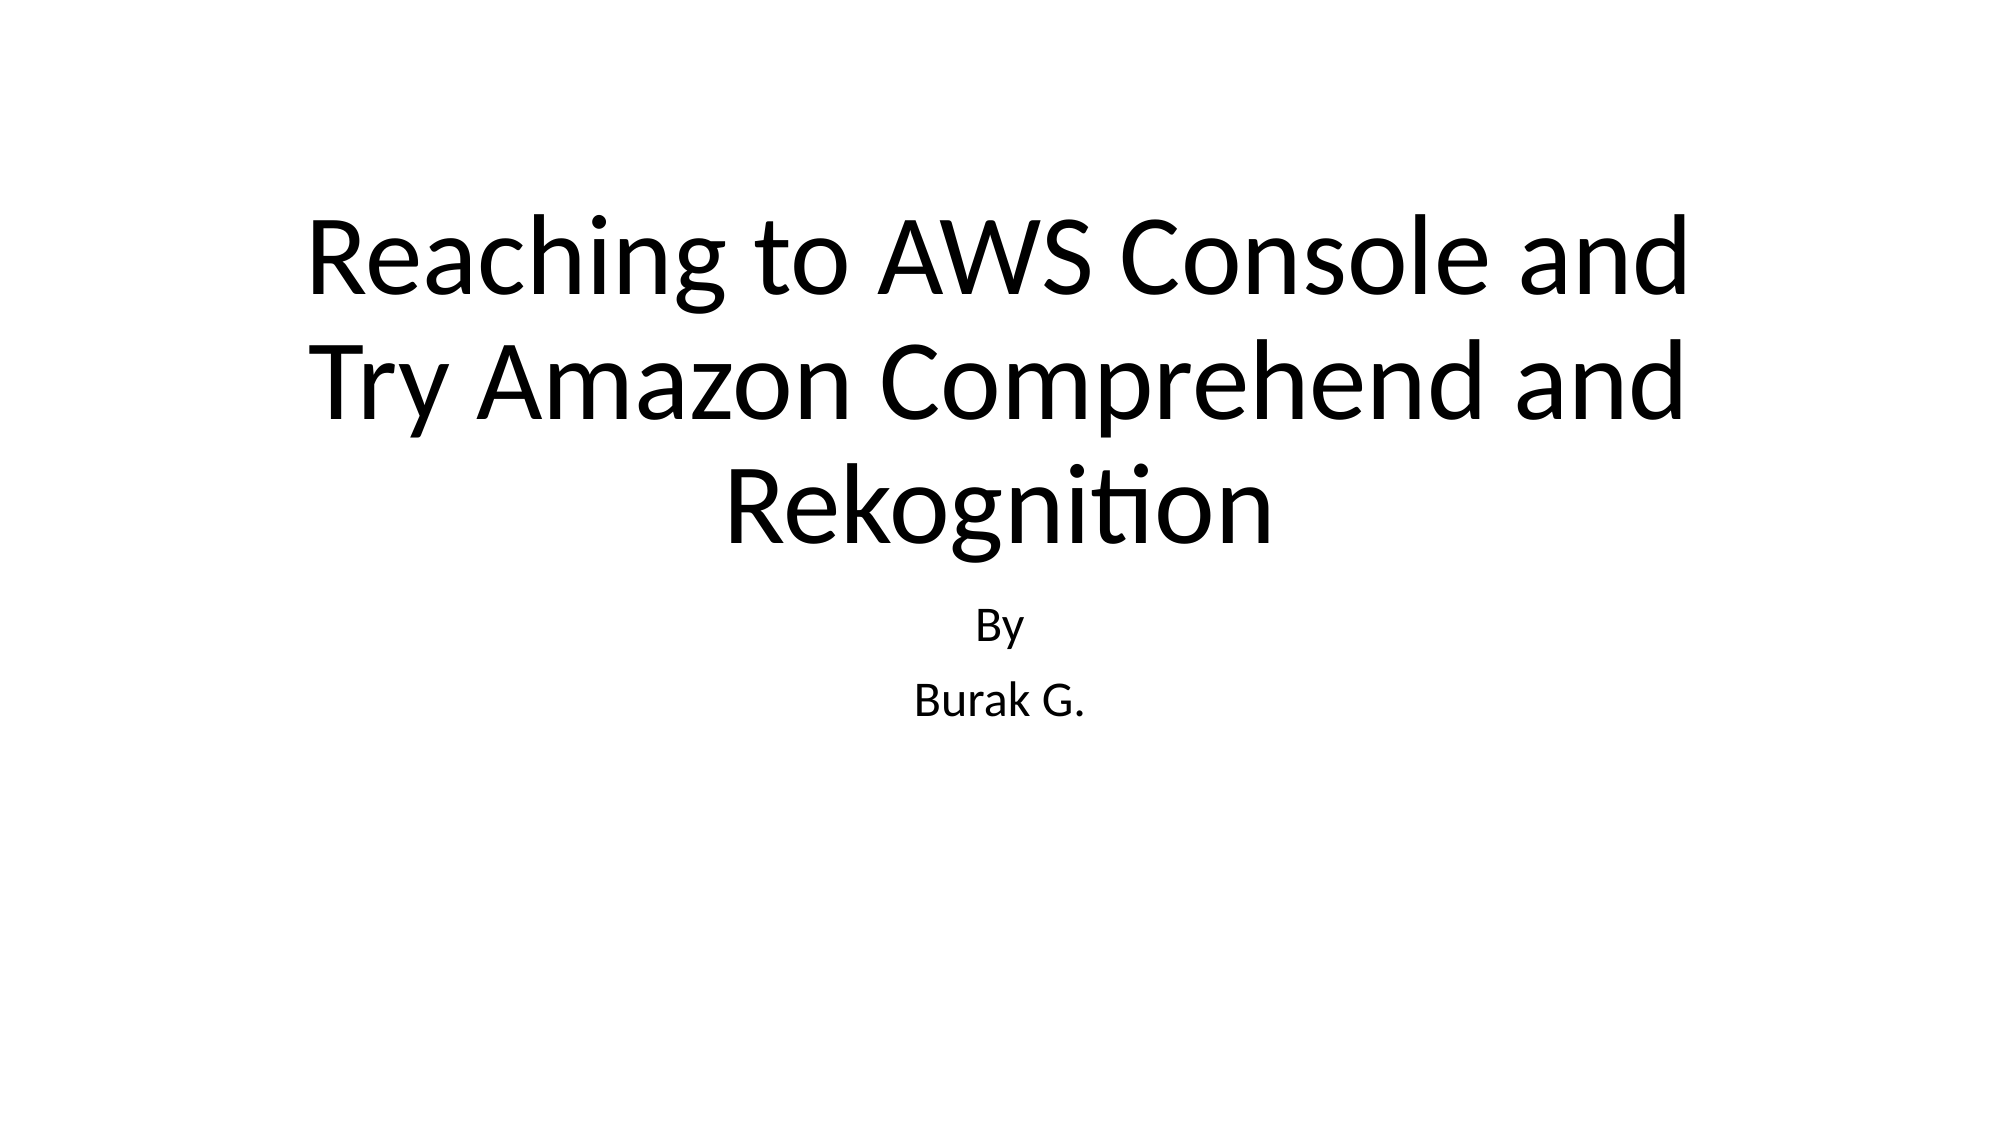

# Reaching to AWS Console and Try Amazon Comprehend and Rekognition
By
Burak G.